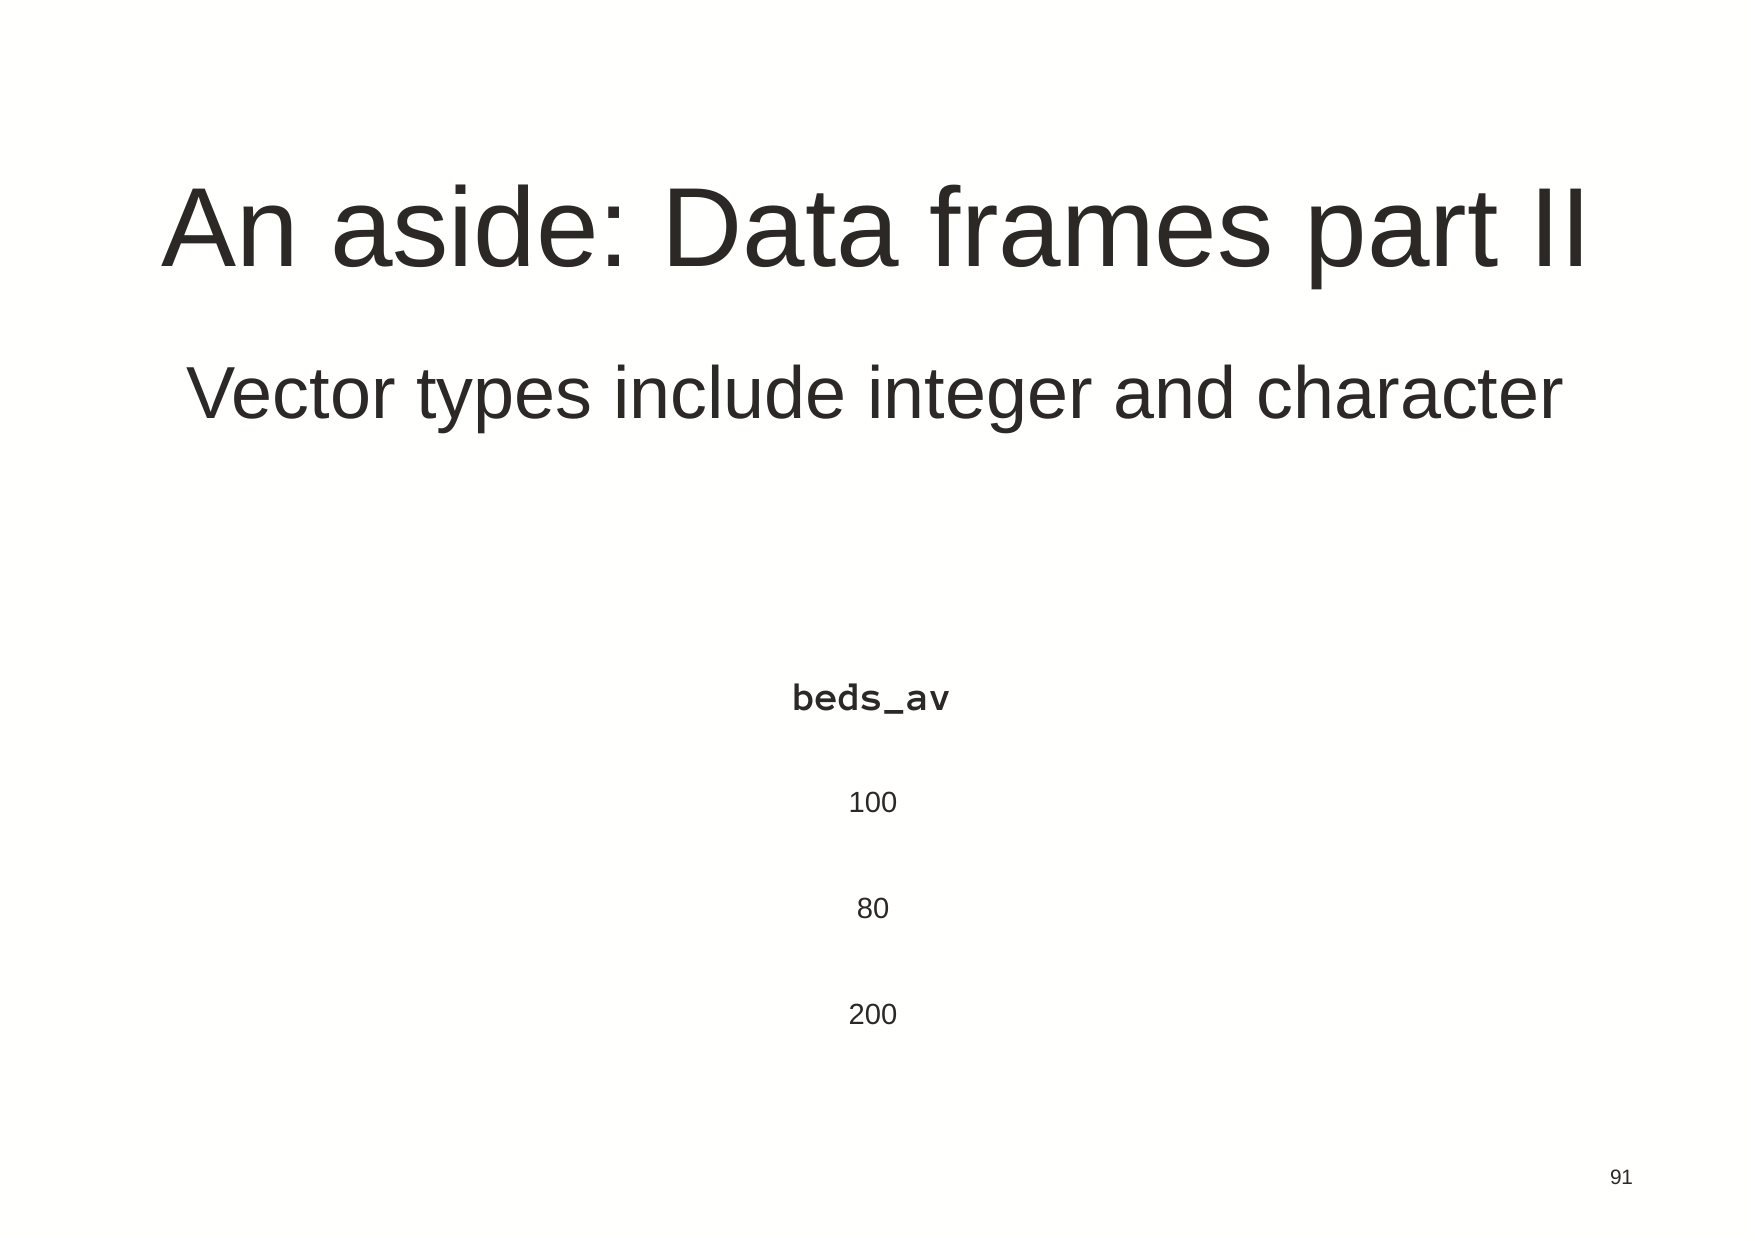

# An aside: Data frames part II

Vector types include integer and character

beds_av
100
80
200
91